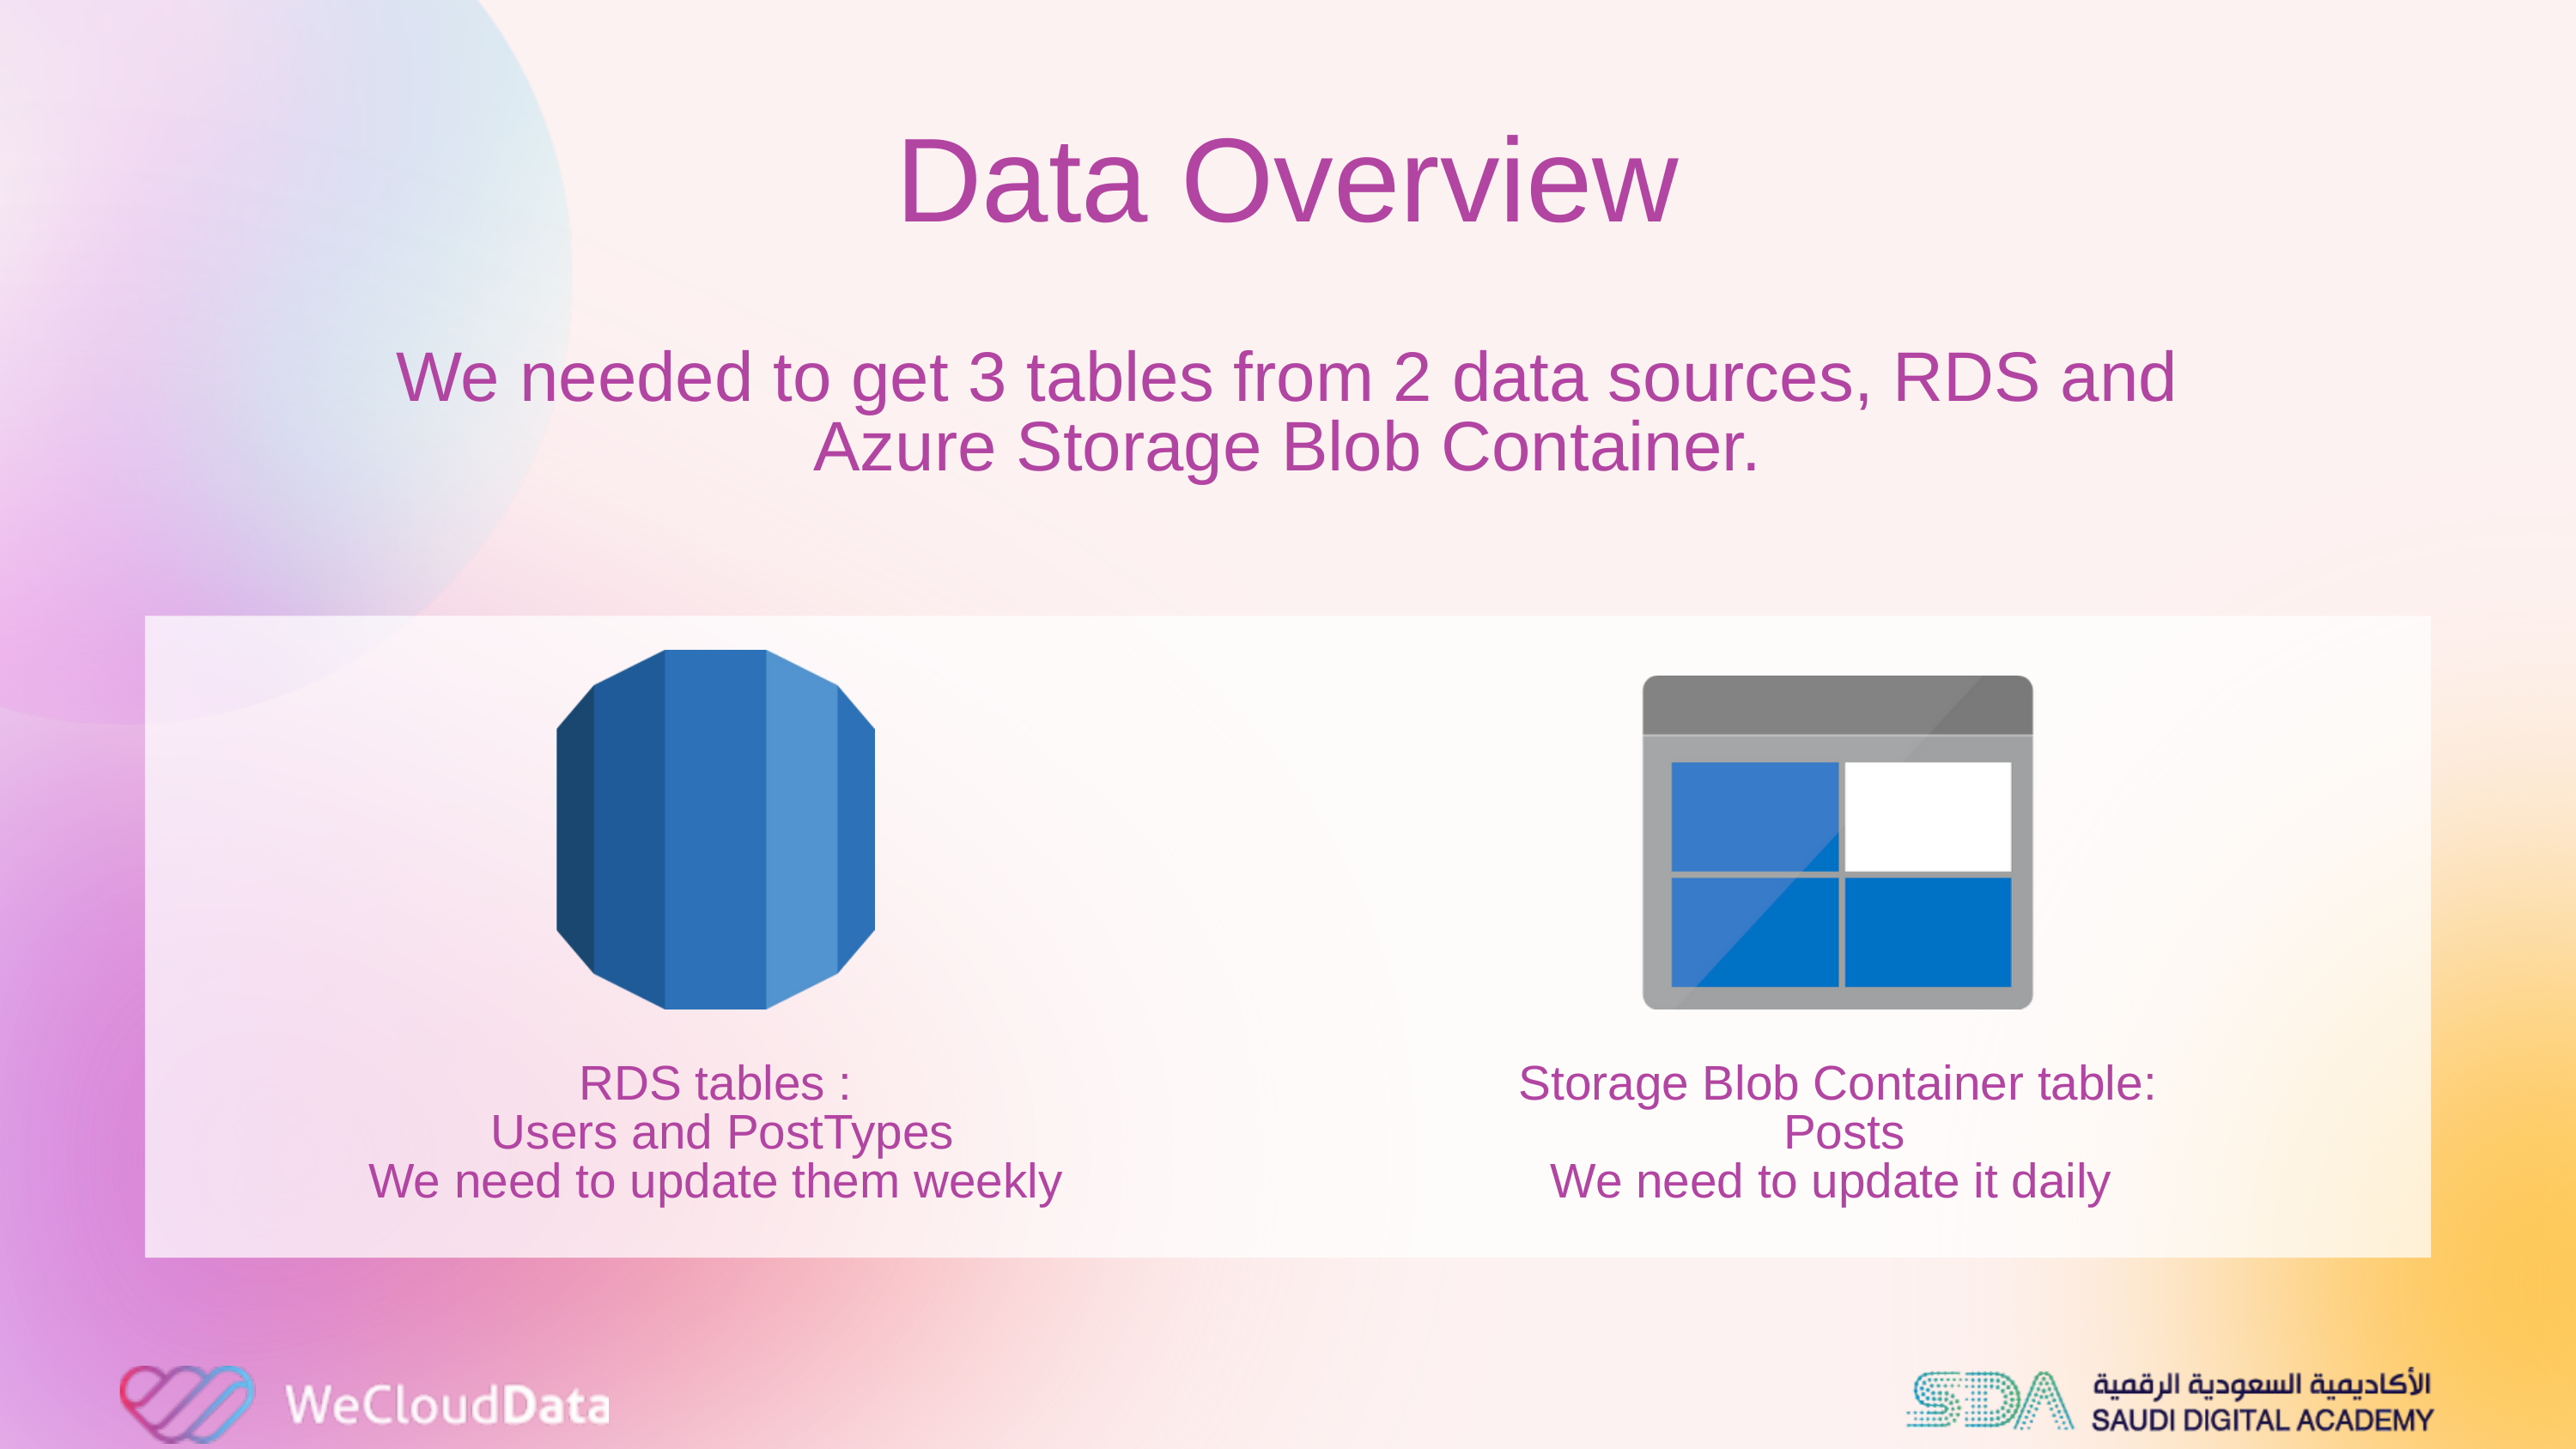

Data Overview
We needed to get 3 tables from 2 data sources, RDS and Azure Storage Blob Container.

|  |  |
| --- | --- |

RDS tables :
 Users and PostTypes
We need to update them weekly

Storage Blob Container table:
 Posts
We need to update it daily